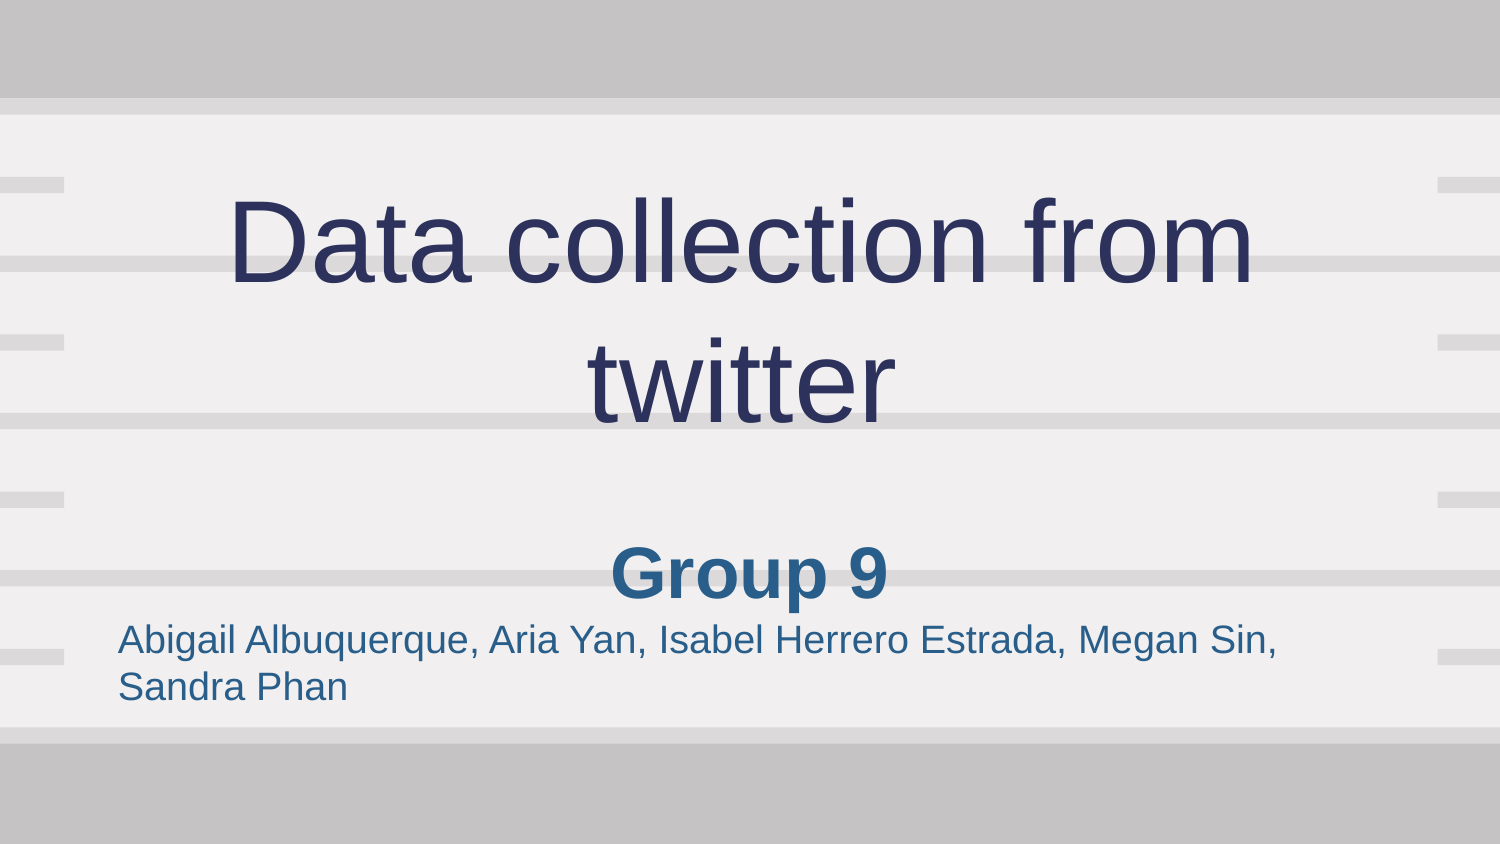

# Data collection from twitter
Group 9
Abigail Albuquerque, Aria Yan, Isabel Herrero Estrada, Megan Sin, Sandra Phan